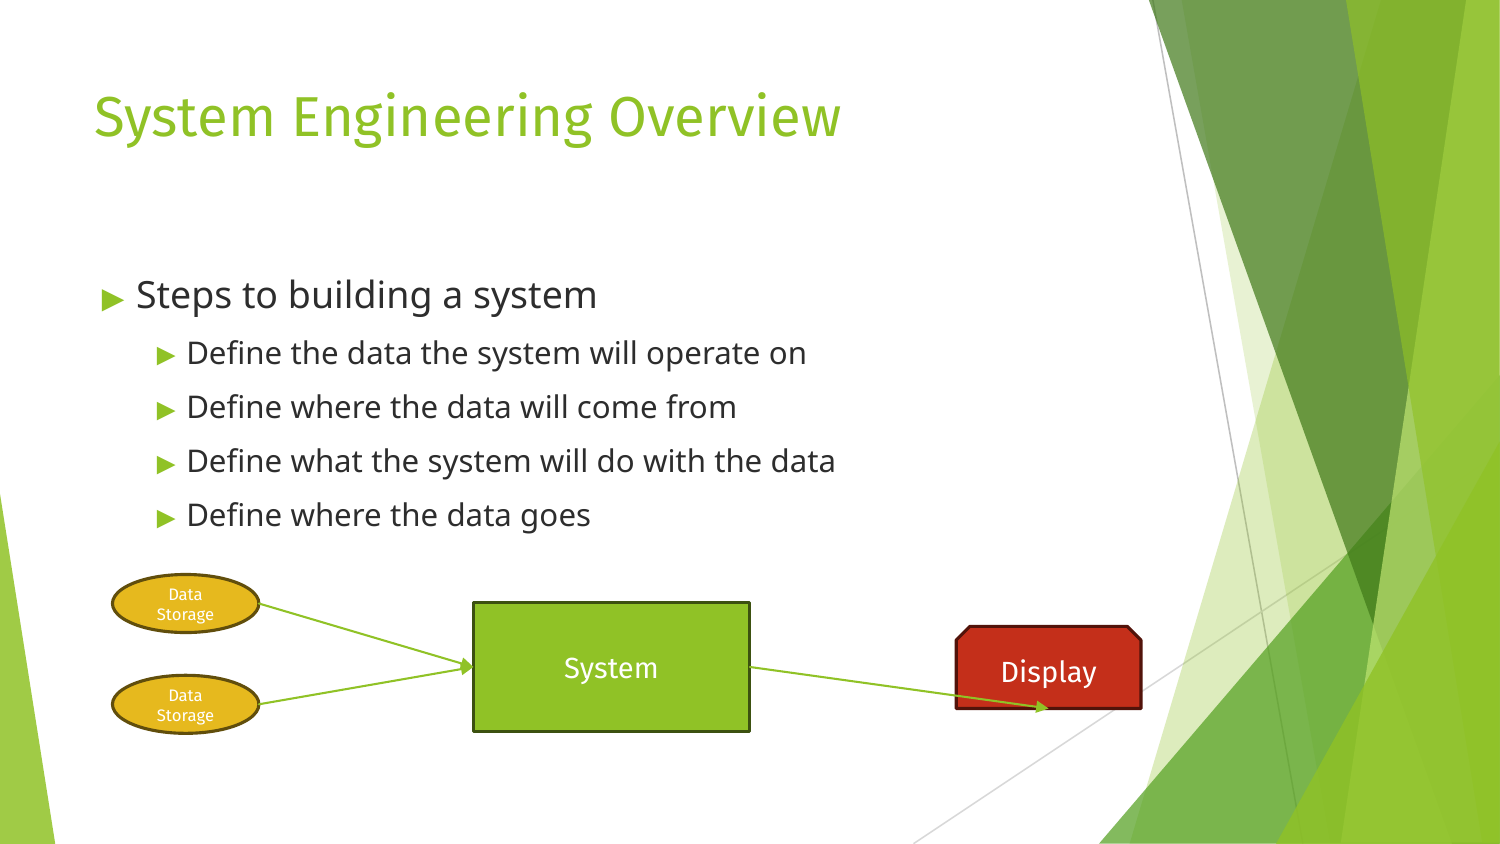

# System Engineering Overview
Steps to building a system
Define the data the system will operate on
Define where the data will come from
Define what the system will do with the data
Define where the data goes
Data Storage
System
Display
Data Storage